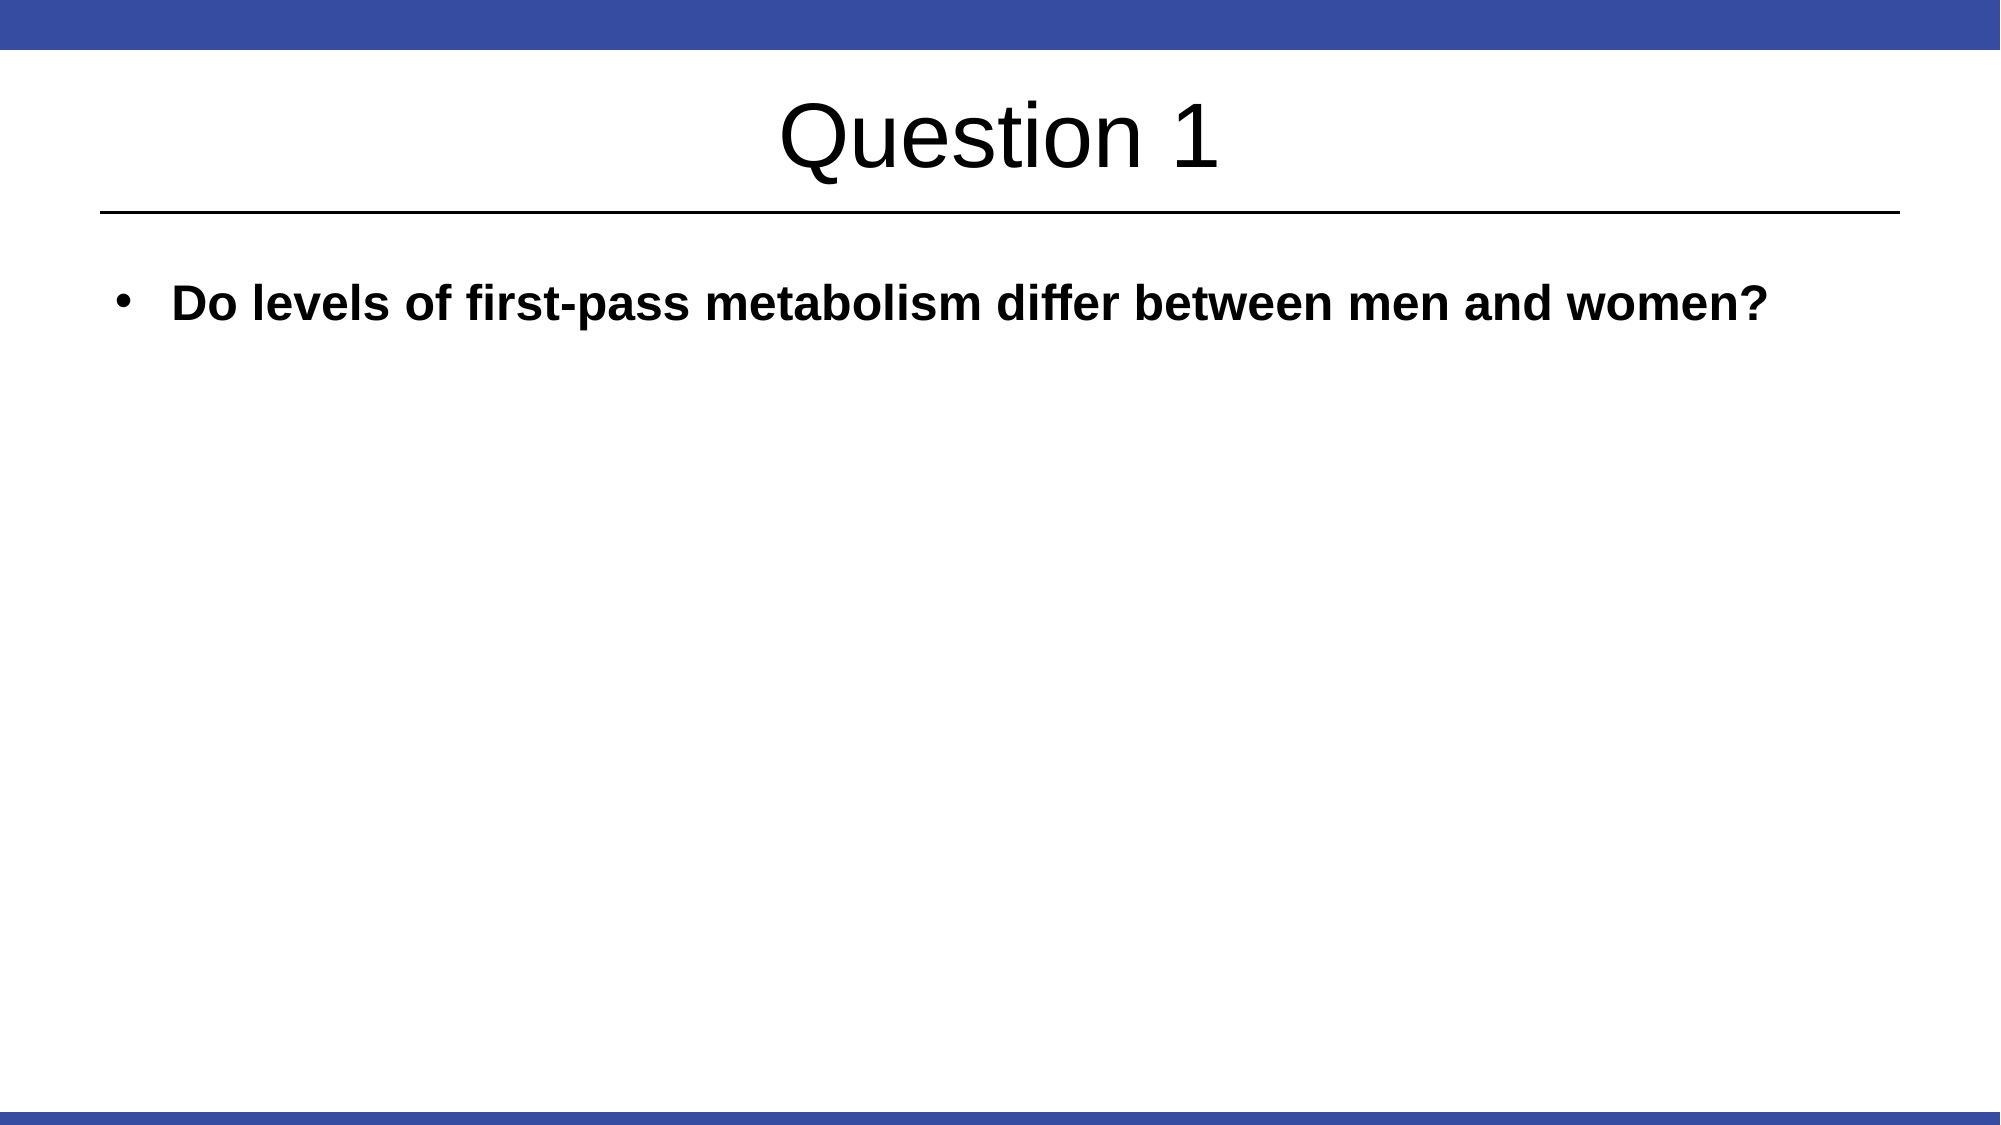

# Question 1
Do levels of ﬁrst-pass metabolism diﬀer between men and women?